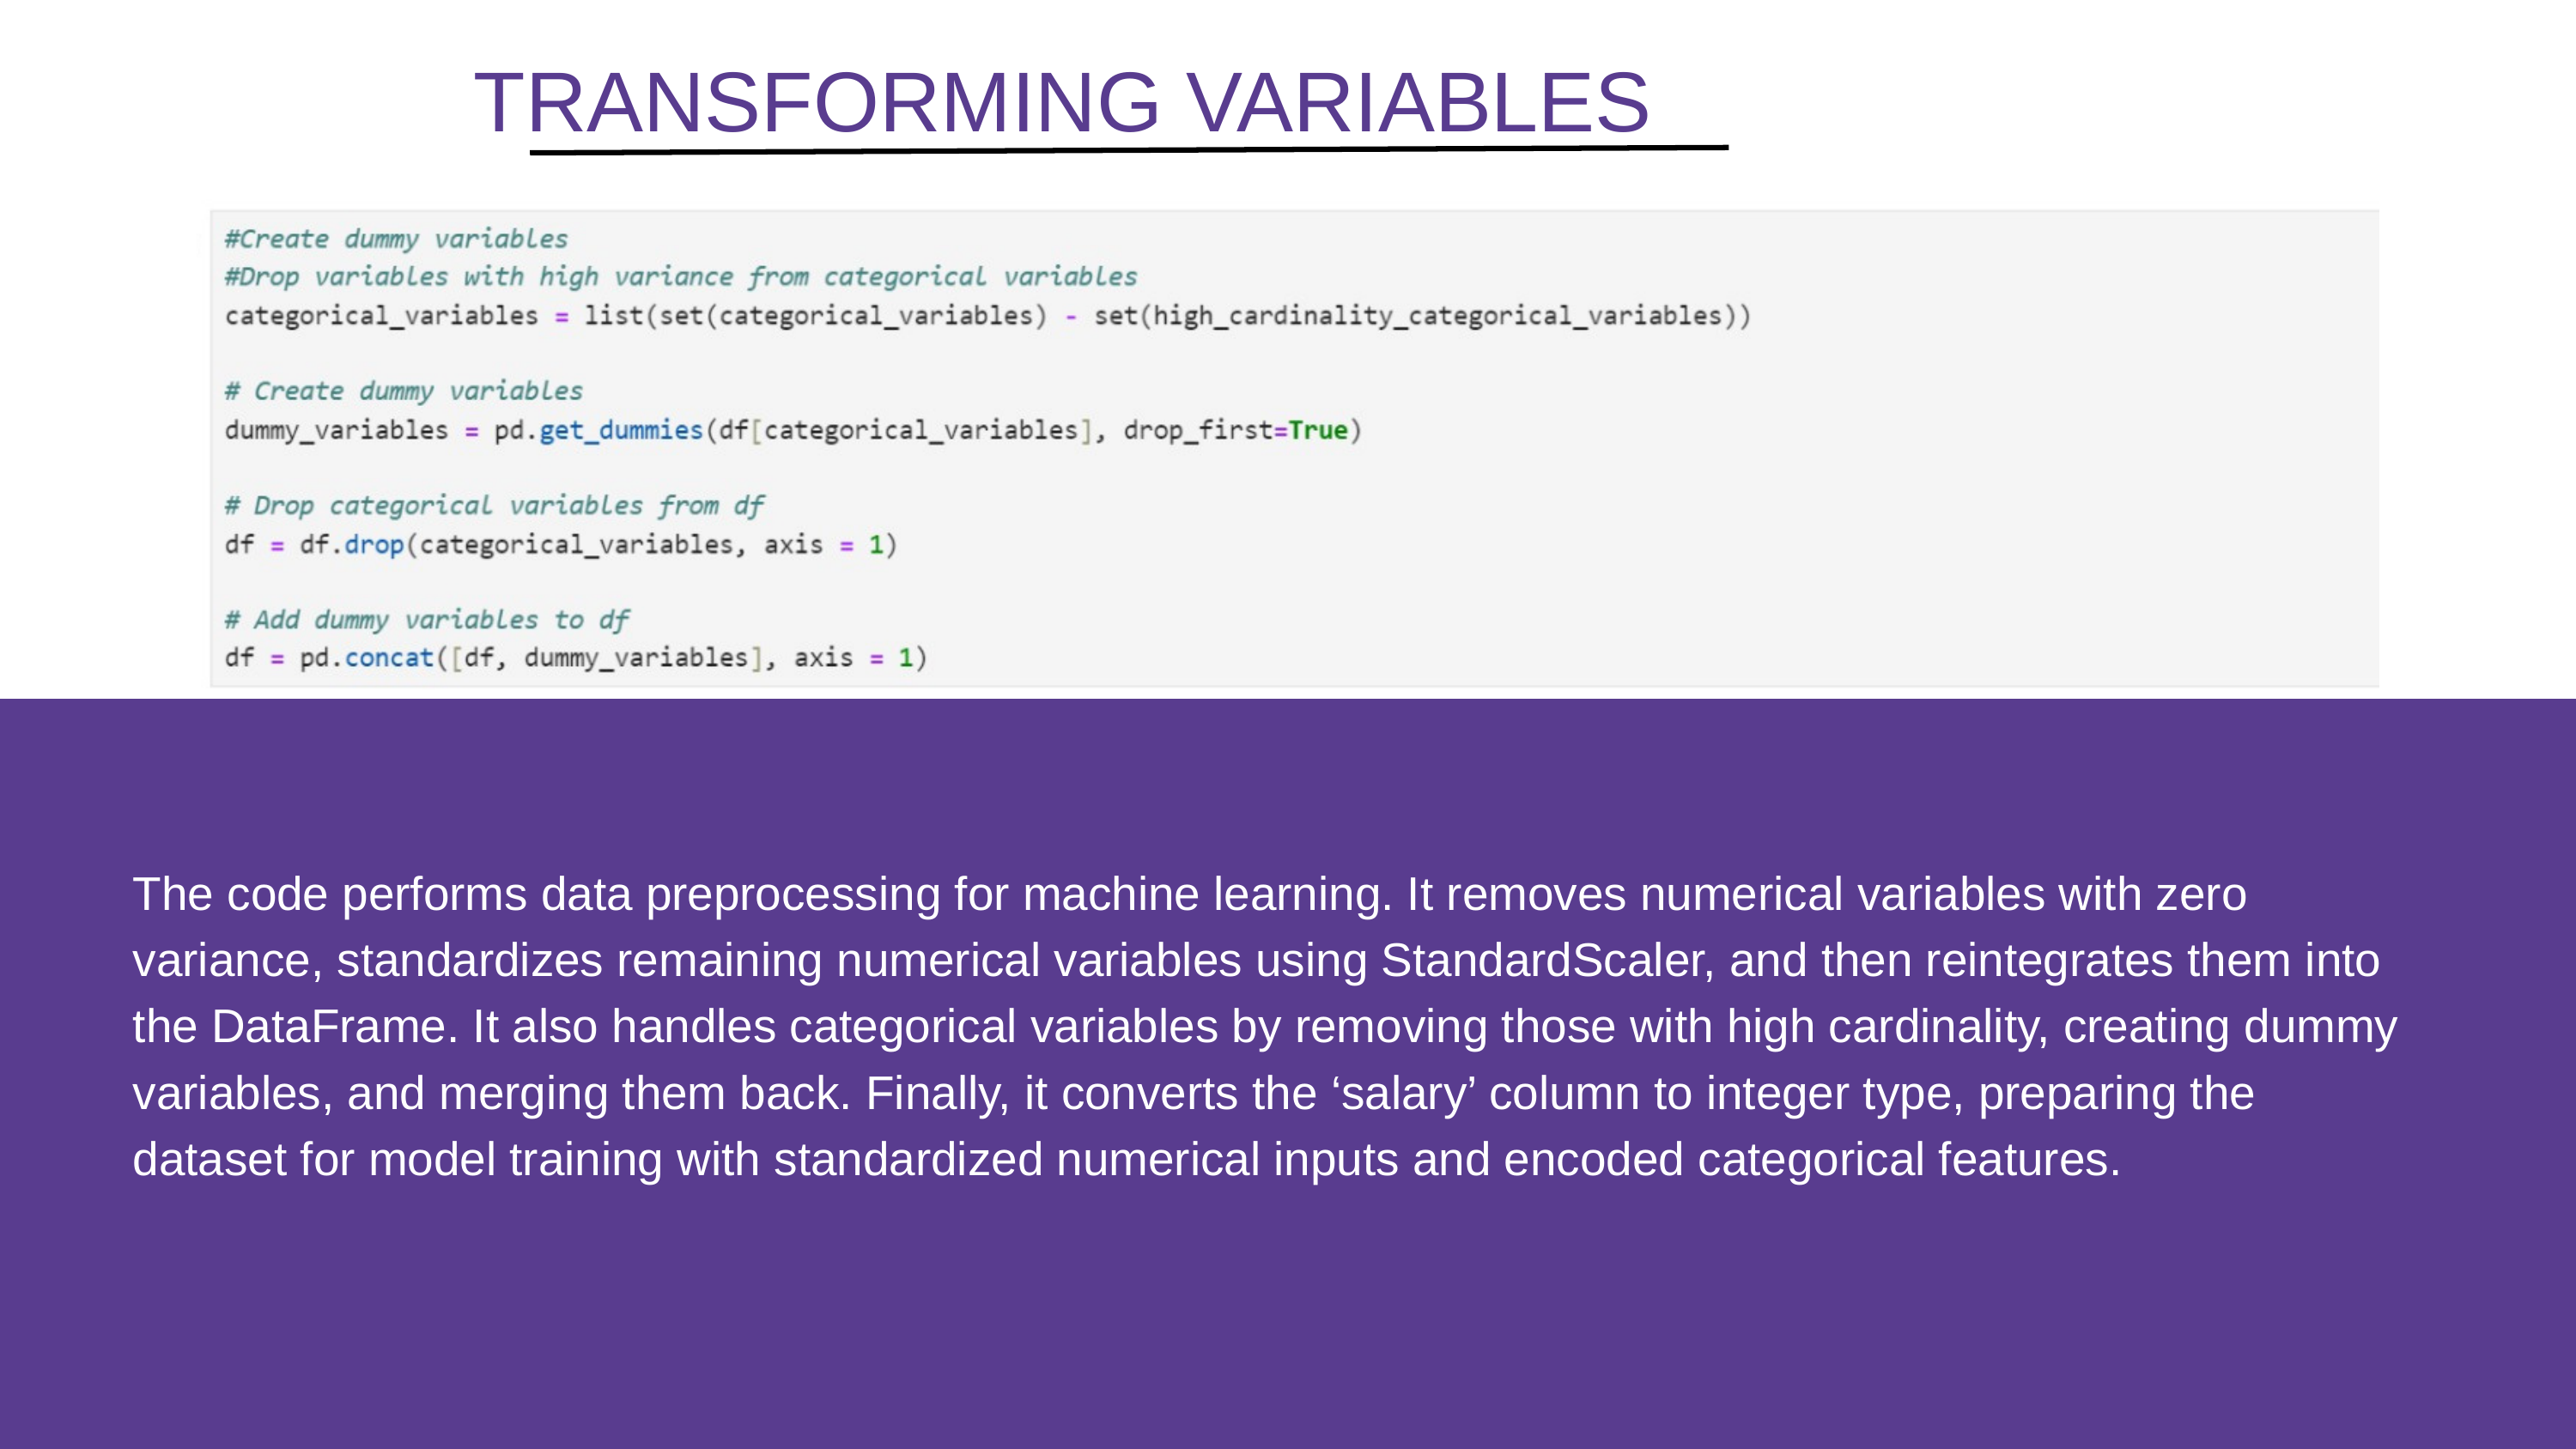

TRANSFORMING VARIABLES

The code performs data preprocessing for machine learning. It removes numerical variables with zero variance, standardizes remaining numerical variables using StandardScaler, and then reintegrates them into the DataFrame. It also handles categorical variables by removing those with high cardinality, creating dummy variables, and merging them back. Finally, it converts the ‘salary’ column to integer type, preparing the dataset for model training with standardized numerical inputs and encoded categorical features.